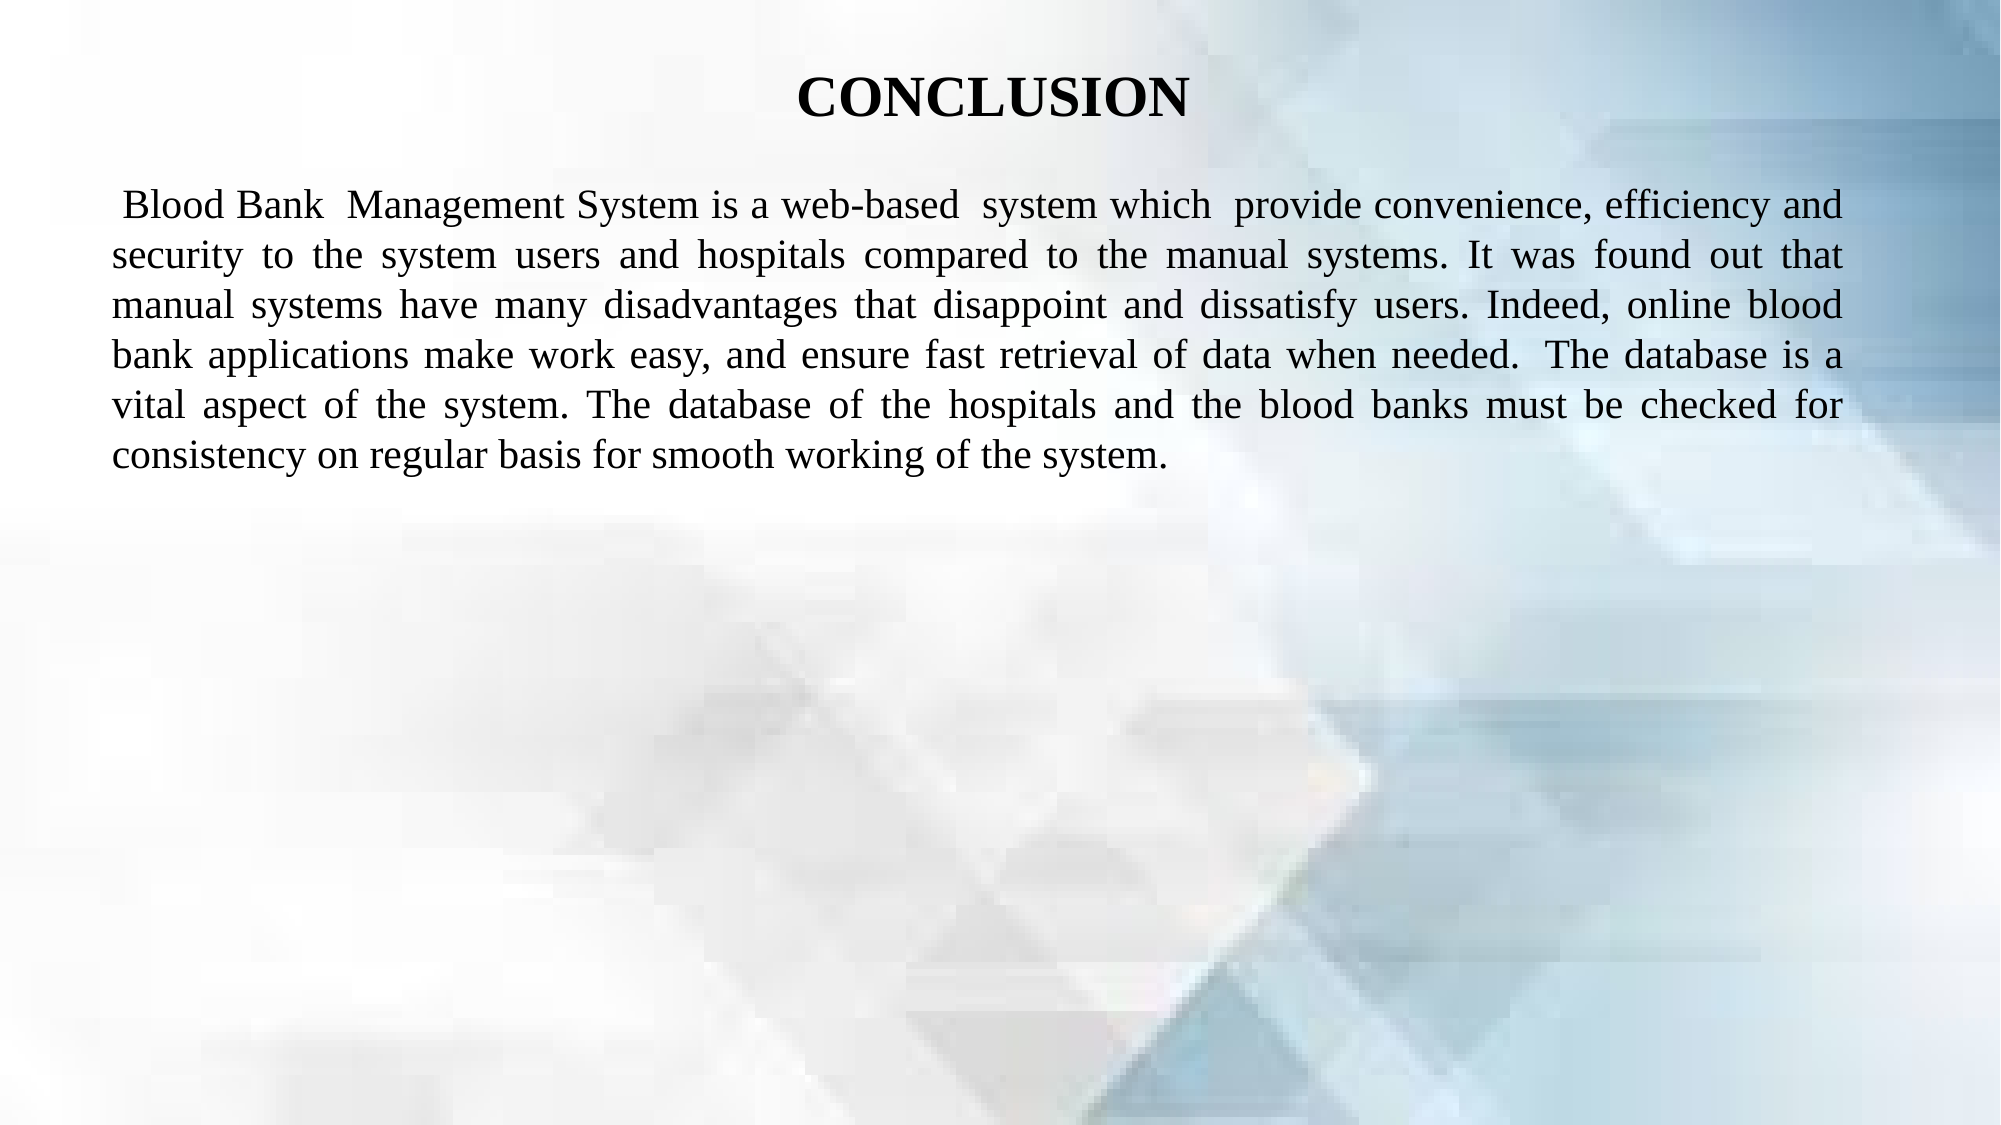

CONCLUSION
 Blood Bank  Management System is a web-based  system which  provide convenience, efficiency and security to the system users and hospitals compared to the manual systems. It was found out that manual systems have many disadvantages that disappoint and dissatisfy users. Indeed, online blood bank applications make work easy, and ensure fast retrieval of data when needed.  The database is a vital aspect of the system. The database of the hospitals and the blood banks must be checked for consistency on regular basis for smooth working of the system.